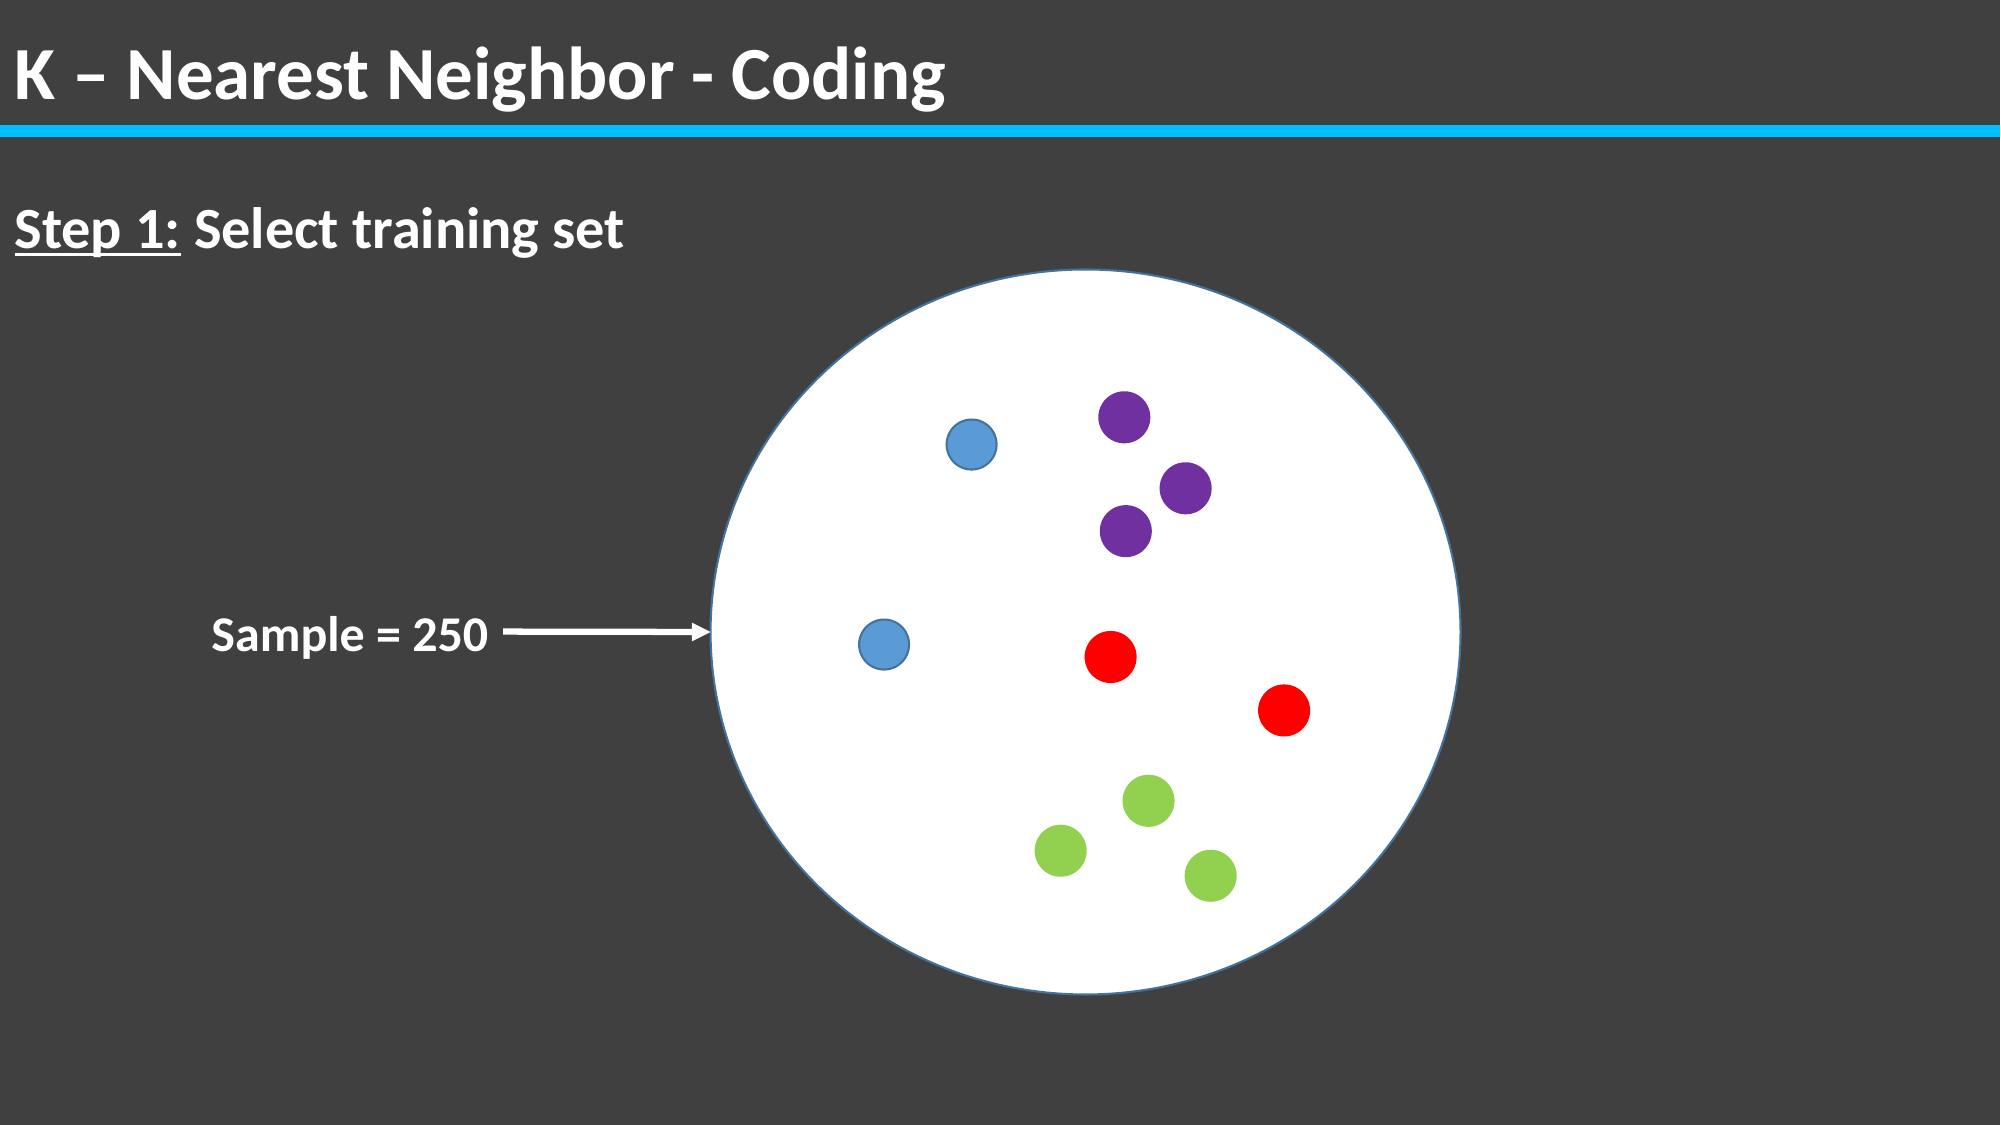

K – Nearest Neighbor - Coding
Step 1: Select training set

Sample = 250